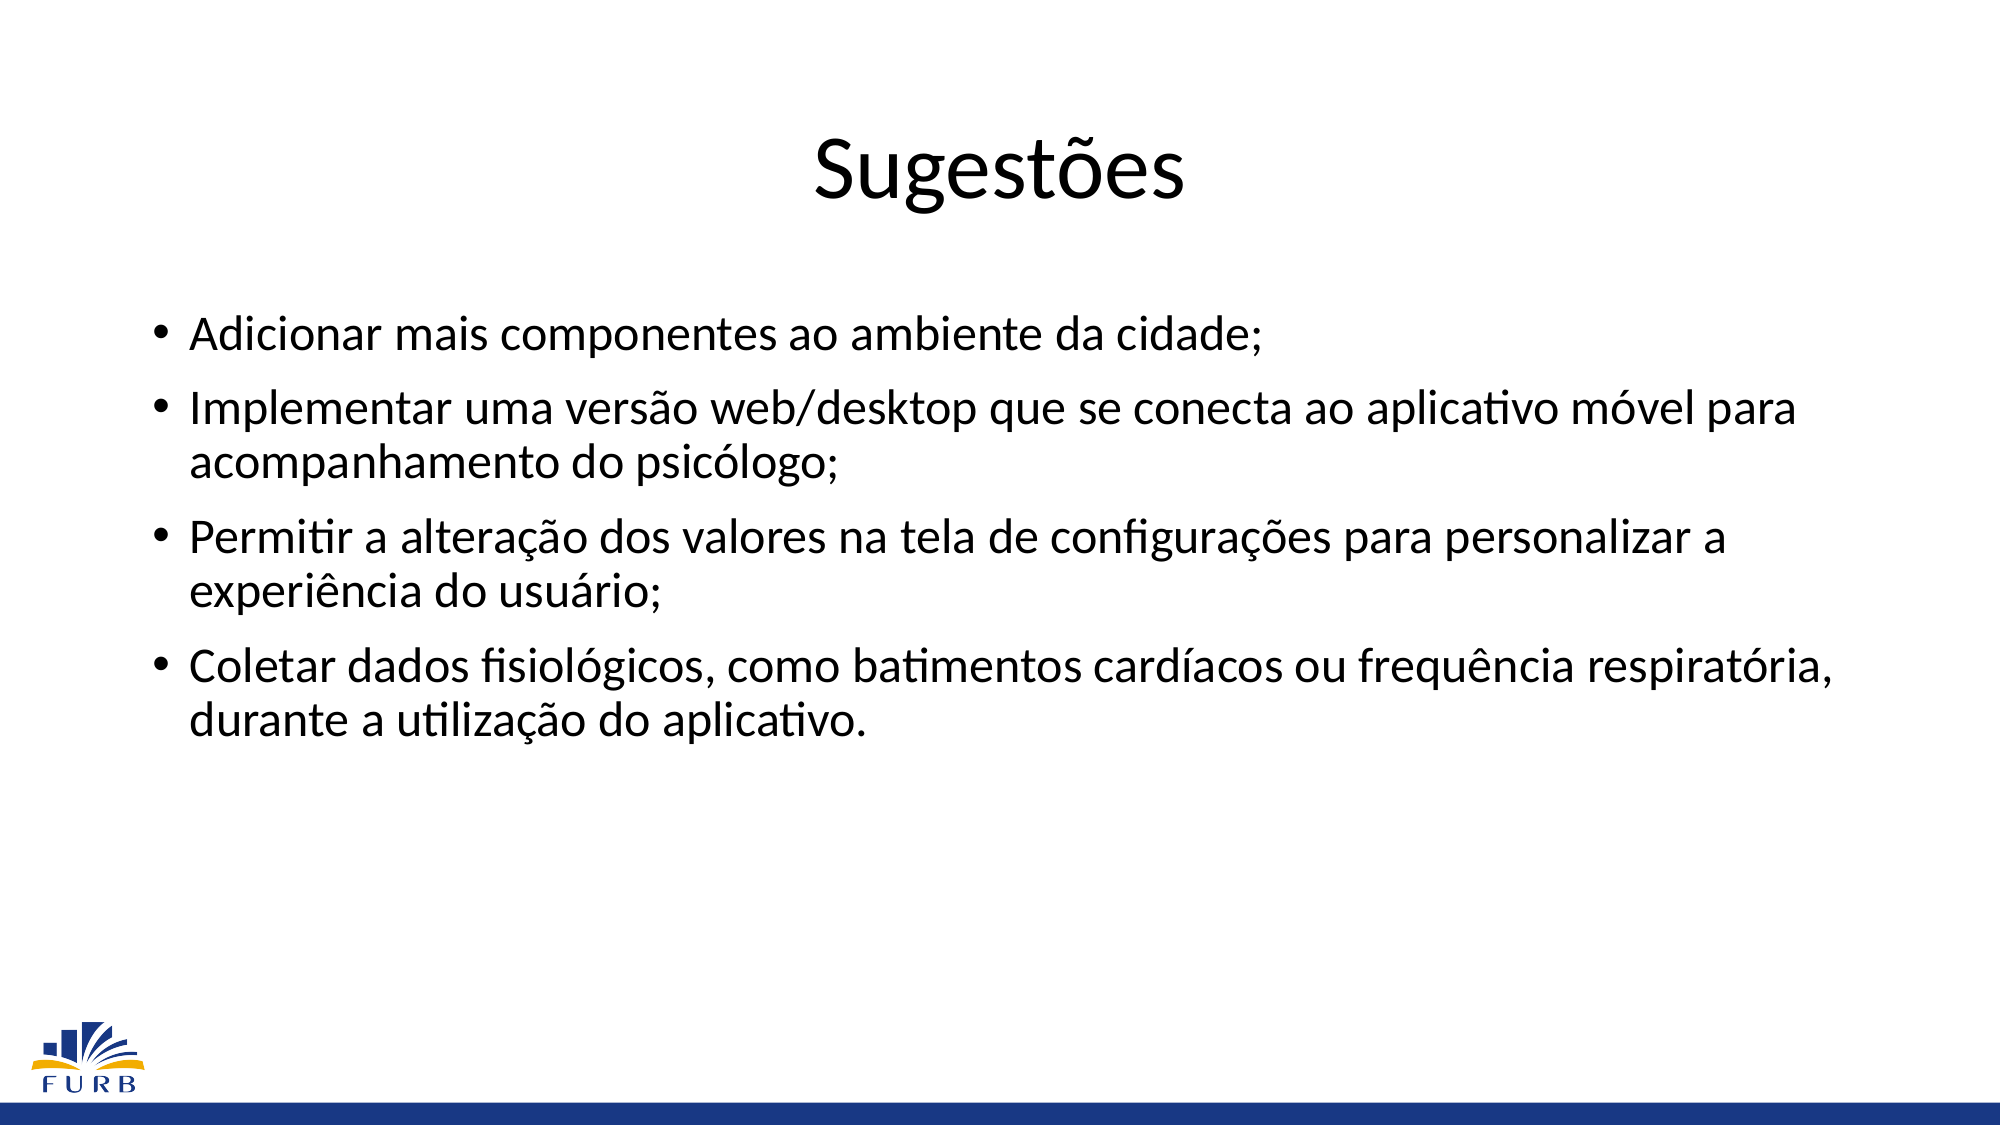

# Sugestões
Adicionar mais componentes ao ambiente da cidade;
Implementar uma versão web/desktop que se conecta ao aplicativo móvel para acompanhamento do psicólogo;
Permitir a alteração dos valores na tela de configurações para personalizar a experiência do usuário;
Coletar dados fisiológicos, como batimentos cardíacos ou frequência respiratória, durante a utilização do aplicativo.